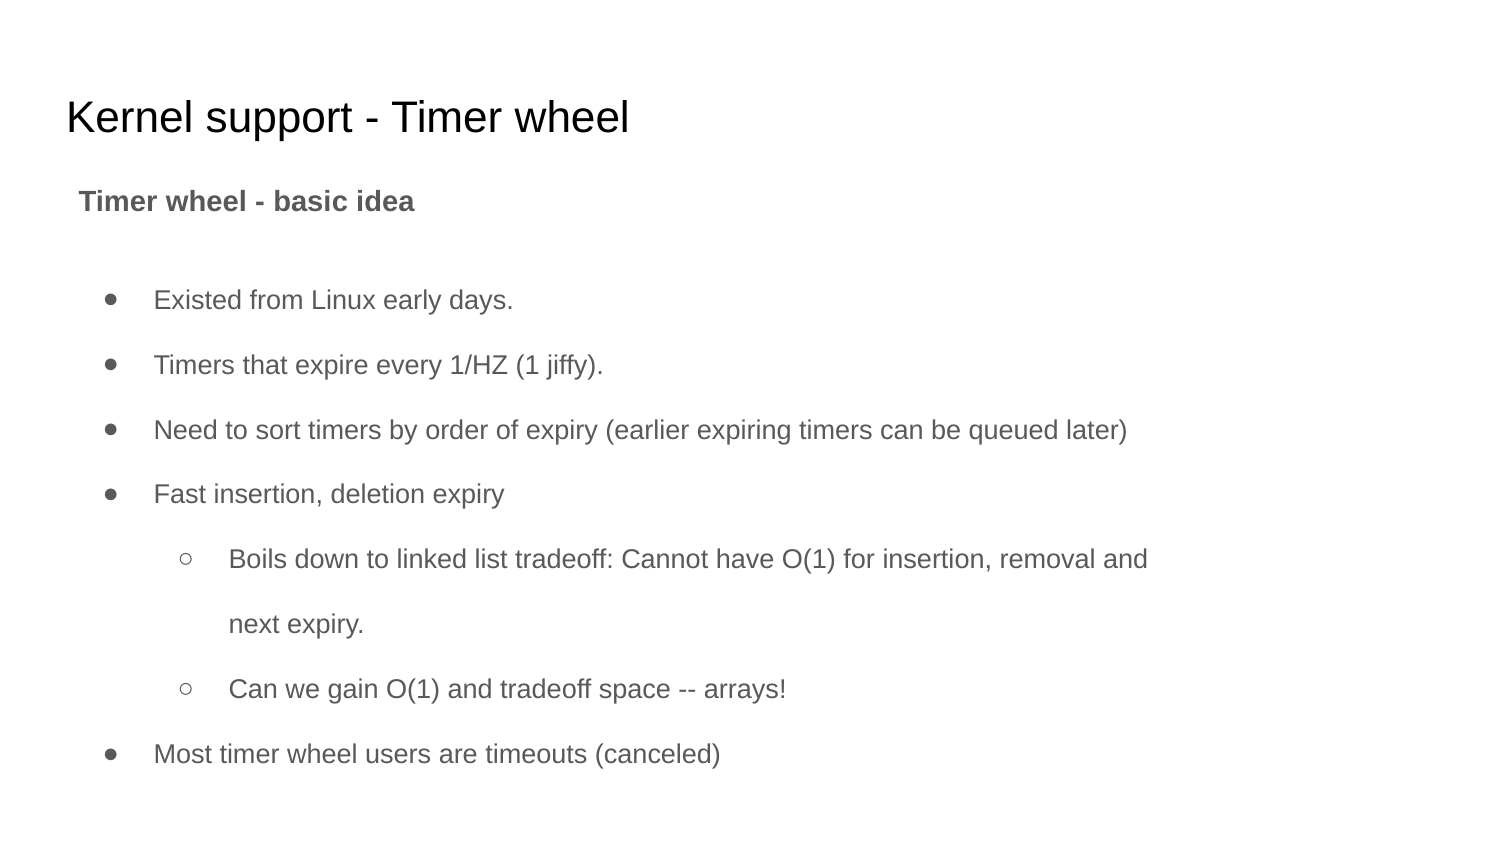

# Kernel support - Timer wheel
Timer wheel - basic idea

Existed from Linux early days.
Timers that expire every 1/HZ (1 jiffy).
Need to sort timers by order of expiry (earlier expiring timers can be queued later)
Fast insertion, deletion expiry
Boils down to linked list tradeoff: Cannot have O(1) for insertion, removal and next expiry.
Can we gain O(1) and tradeoff space -- arrays!
Most timer wheel users are timeouts (canceled)